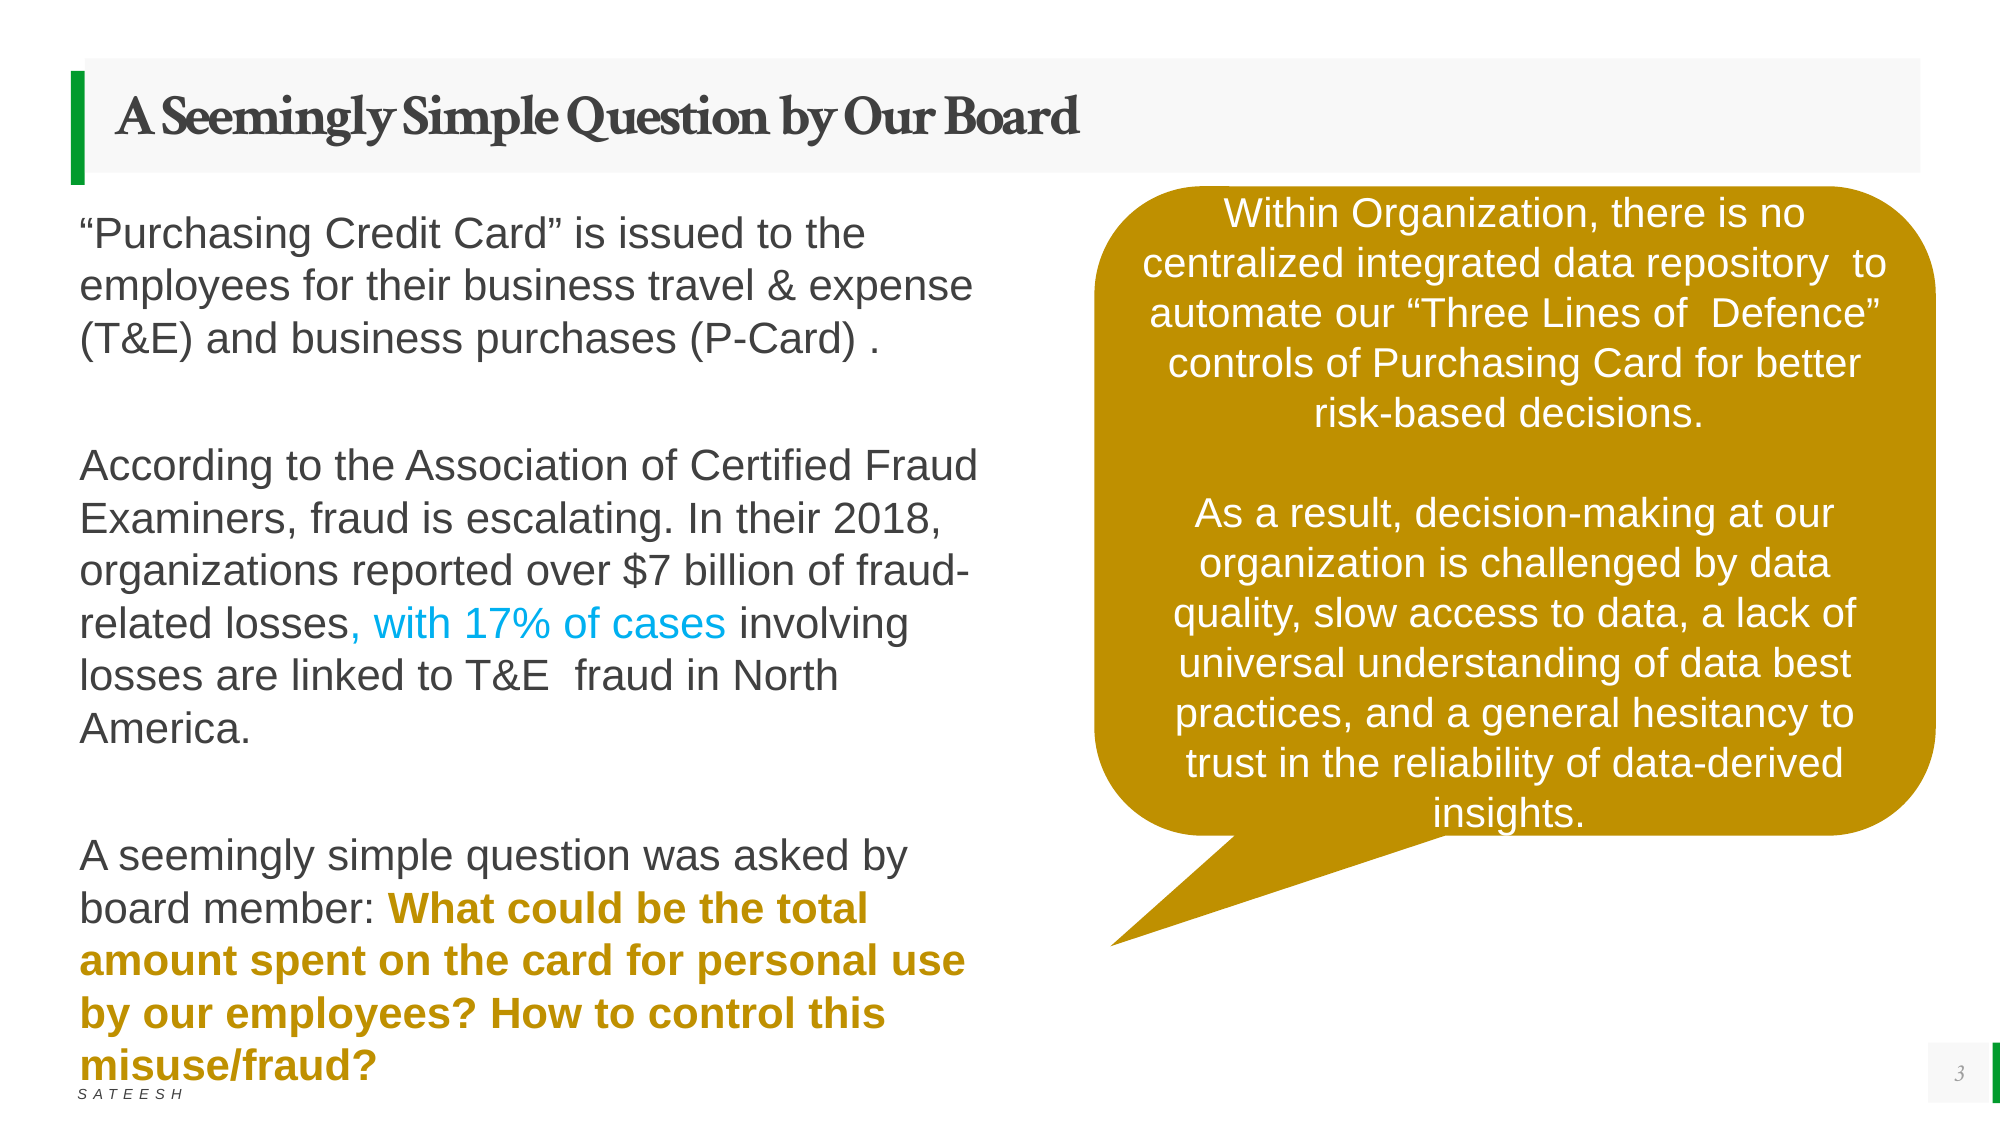

# A Seemingly Simple Question by Our Board
Within Organization, there is no centralized integrated data repository  to automate our “Three Lines of  Defence” controls of Purchasing Card for better risk-based decisions.

As a result, decision-making at our organization is challenged by data quality, slow access to data, a lack of universal understanding of data best practices, and a general hesitancy to trust in the reliability of data-derived insights.
“Purchasing Credit Card” is issued to the employees for their business travel & expense (T&E) and business purchases (P-Card) .
According to the Association of Certified Fraud Examiners, fraud is escalating. In their 2018, organizations reported over $7 billion of fraud-related losses, with 17% of cases involving losses are linked to T&E  fraud in North America.
A seemingly simple question was asked by board member: What could be the total amount spent on the card for personal use by our employees? How to control this misuse/fraud?
Unfortunately, we have no collective answer.
3